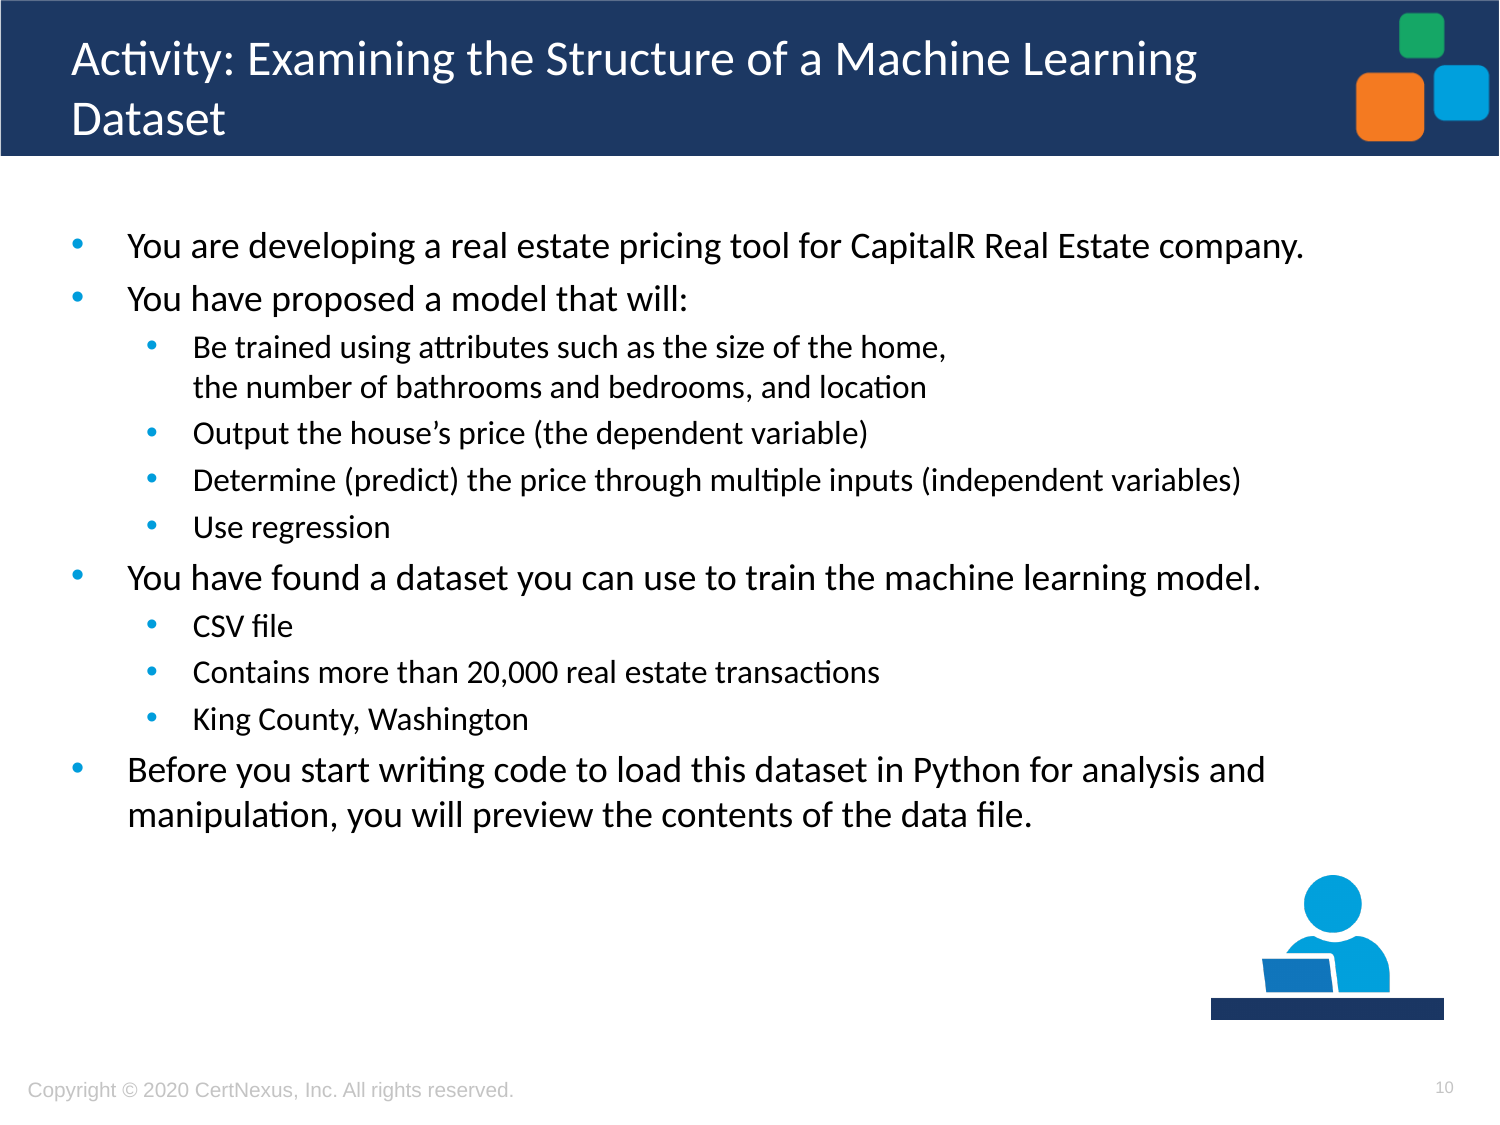

# Activity: Examining the Structure of a Machine Learning Dataset
You are developing a real estate pricing tool for CapitalR Real Estate company.
You have proposed a model that will:
Be trained using attributes such as the size of the home,
the number of bathrooms and bedrooms, and location
Output the house’s price (the dependent variable)
Determine (predict) the price through multiple inputs (independent variables)
Use regression
You have found a dataset you can use to train the machine learning model.
CSV file
Contains more than 20,000 real estate transactions
King County, Washington
Before you start writing code to load this dataset in Python for analysis and manipulation, you will preview the contents of the data file.
10